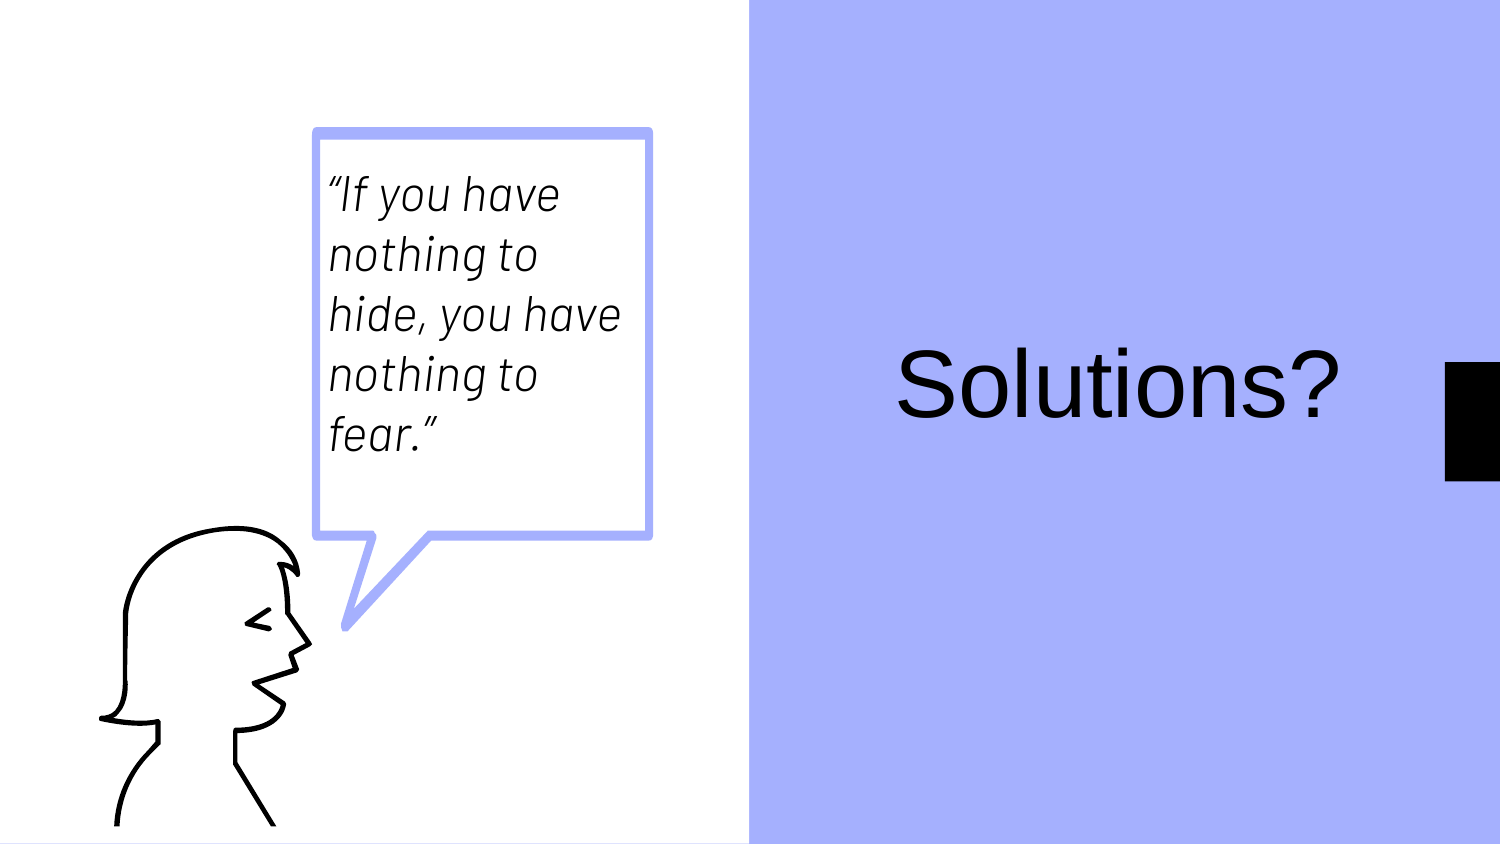

Solutions?
“If you have nothing to hide, you have nothing to fear.”